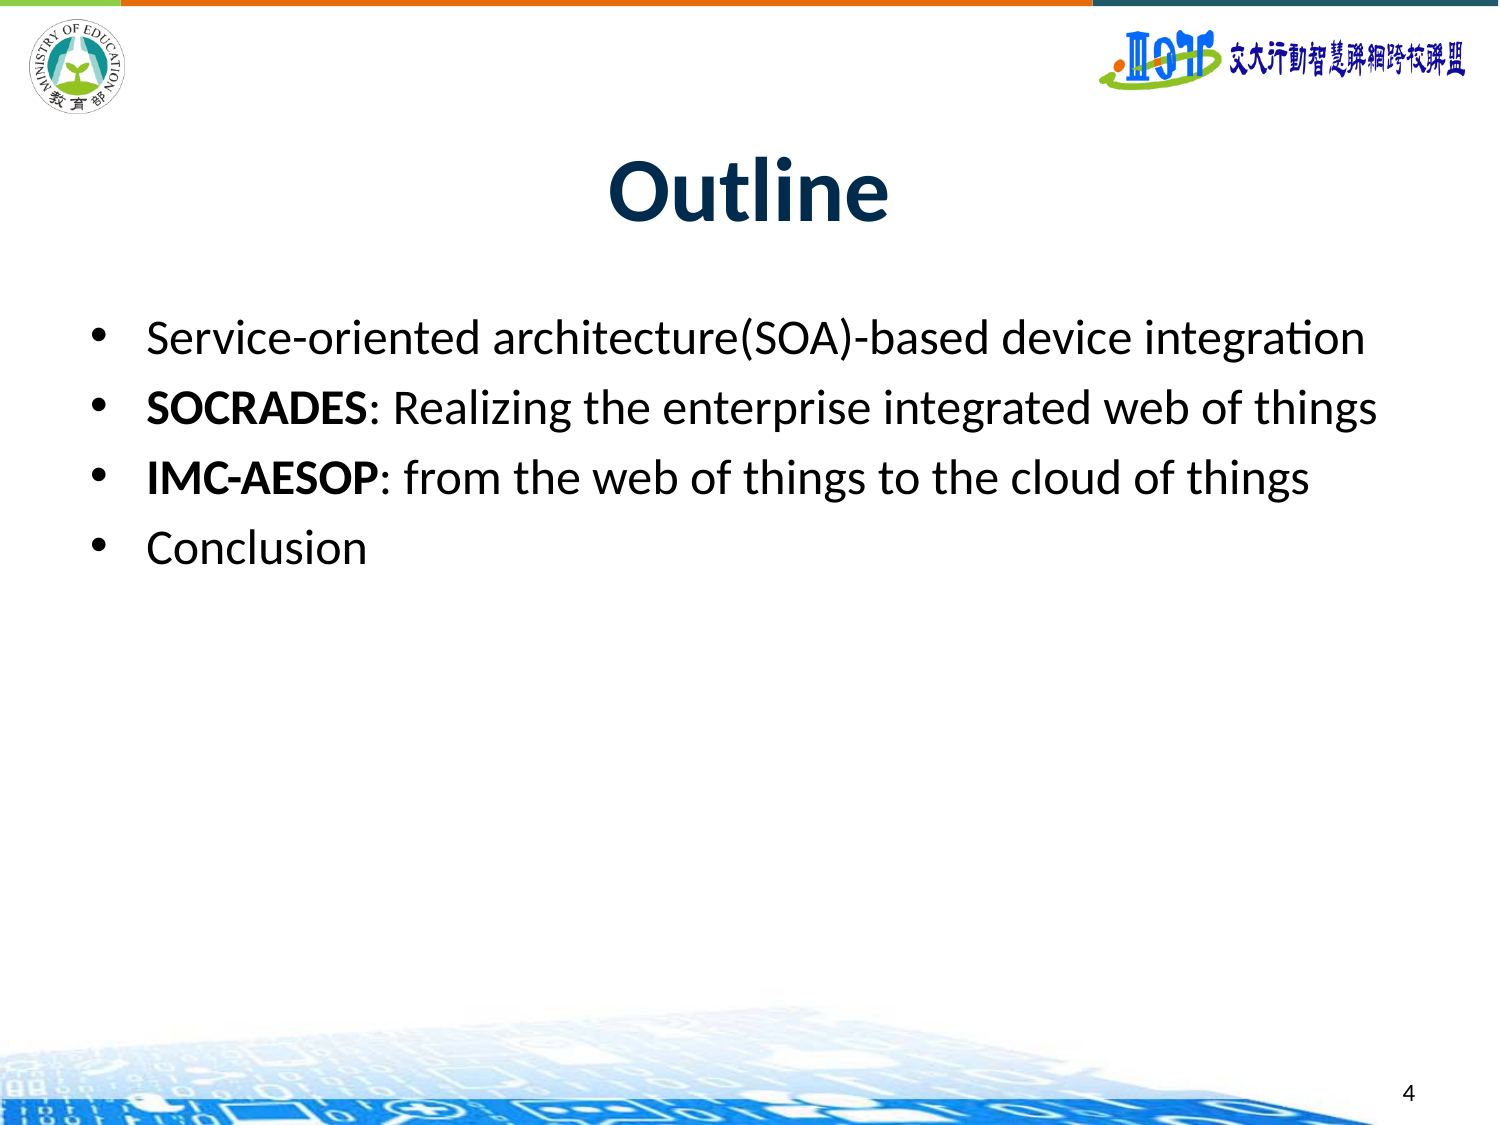

# Outline
Service-oriented architecture(SOA)-based device integration
SOCRADES: Realizing the enterprise integrated web of things
IMC-AESOP: from the web of things to the cloud of things
Conclusion

4